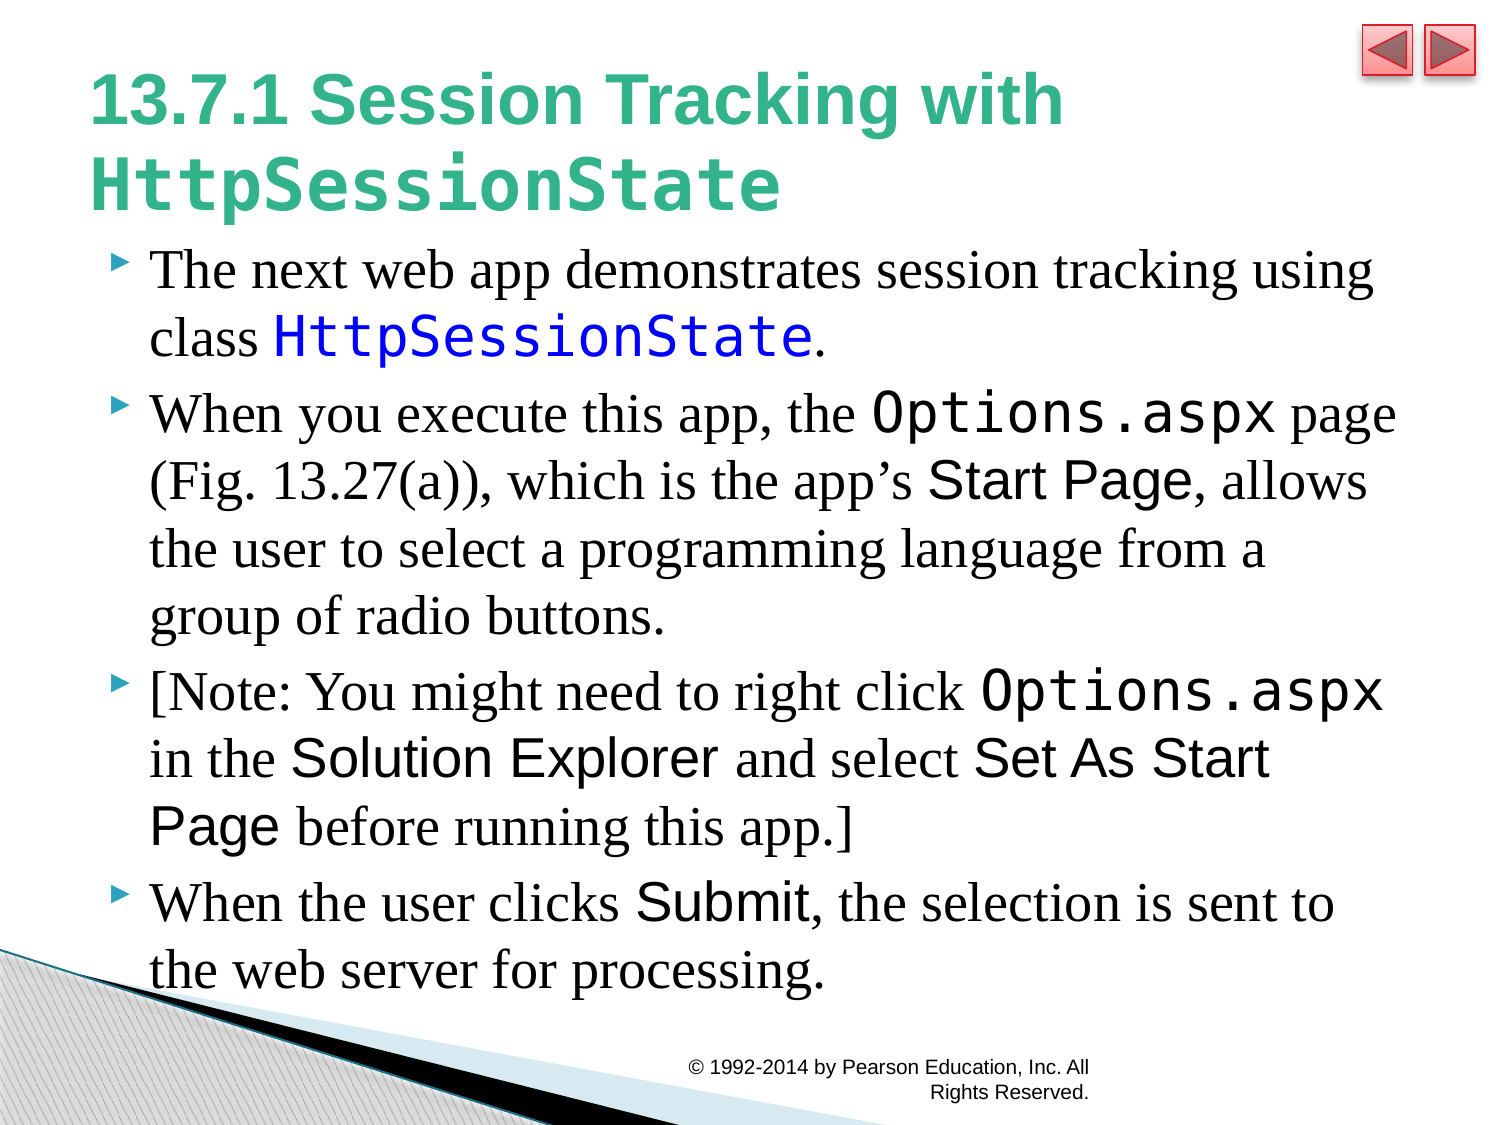

# 13.7.1 Session Tracking with HttpSessionState
The next web app demonstrates session tracking using class HttpSessionState.
When you execute this app, the Options.aspx page (Fig. 13.27(a)), which is the app’s Start Page, allows the user to select a programming language from a group of radio buttons.
[Note: You might need to right click Options.aspx in the Solution Explorer and select Set As Start Page before running this app.]
When the user clicks Submit, the selection is sent to the web server for processing.
© 1992-2014 by Pearson Education, Inc. All Rights Reserved.